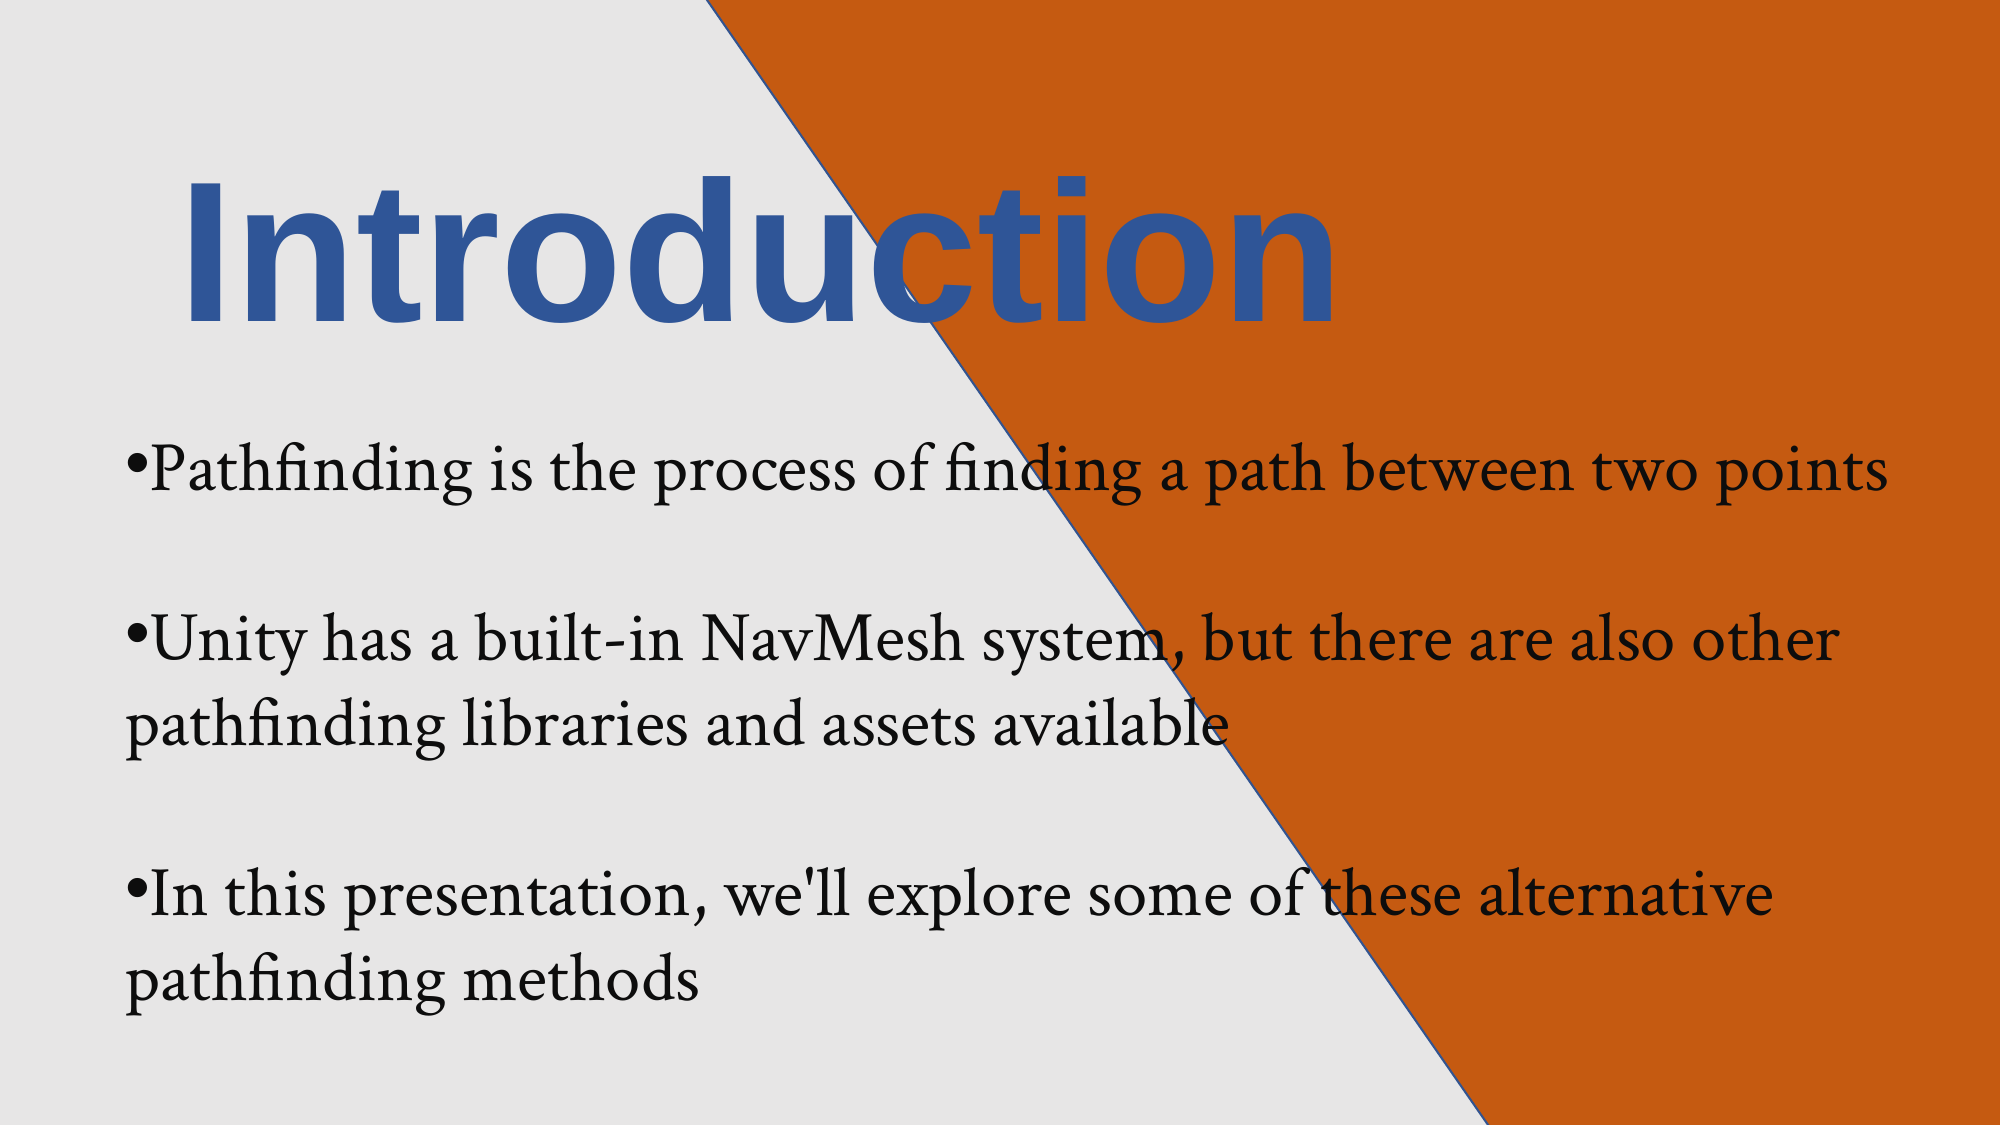

Introduction
Pathfinding is the process of finding a path between two points

Unity has a built-in NavMesh system, but there are also other pathfinding libraries and assets available

In this presentation, we'll explore some of these alternative pathfinding methods